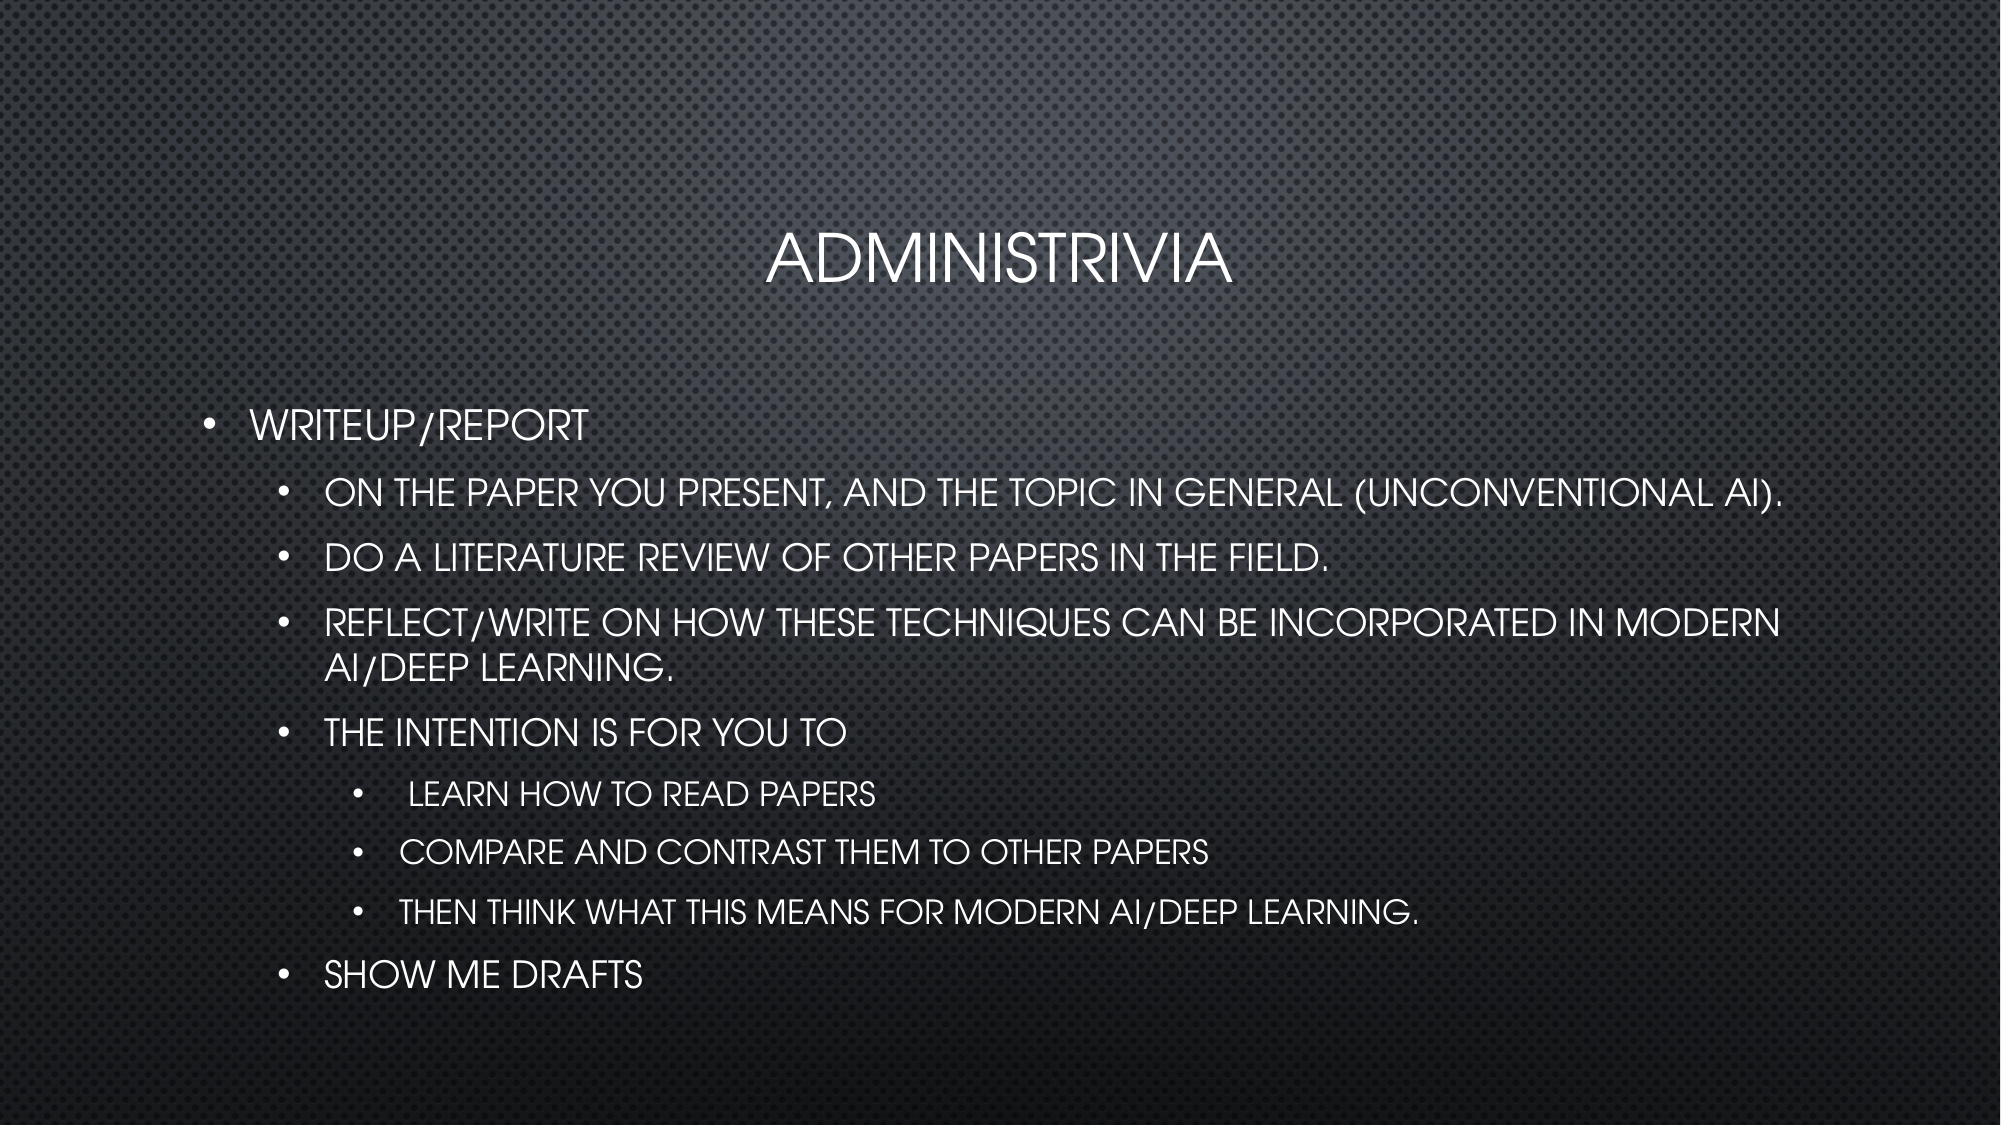

# administrivia
WRITEUP/REPORT
on the paper you present, and the topic in general (unconventional AI).
do a literature review of other papers in the field.
reflect/write on how these techniques can be incorporated in modern AI/deep learning.
The intention is for you to
 learn how to read papers
compare and contrast them to other papers
then think what this means for modern AI/deep learning.
Show me drafts